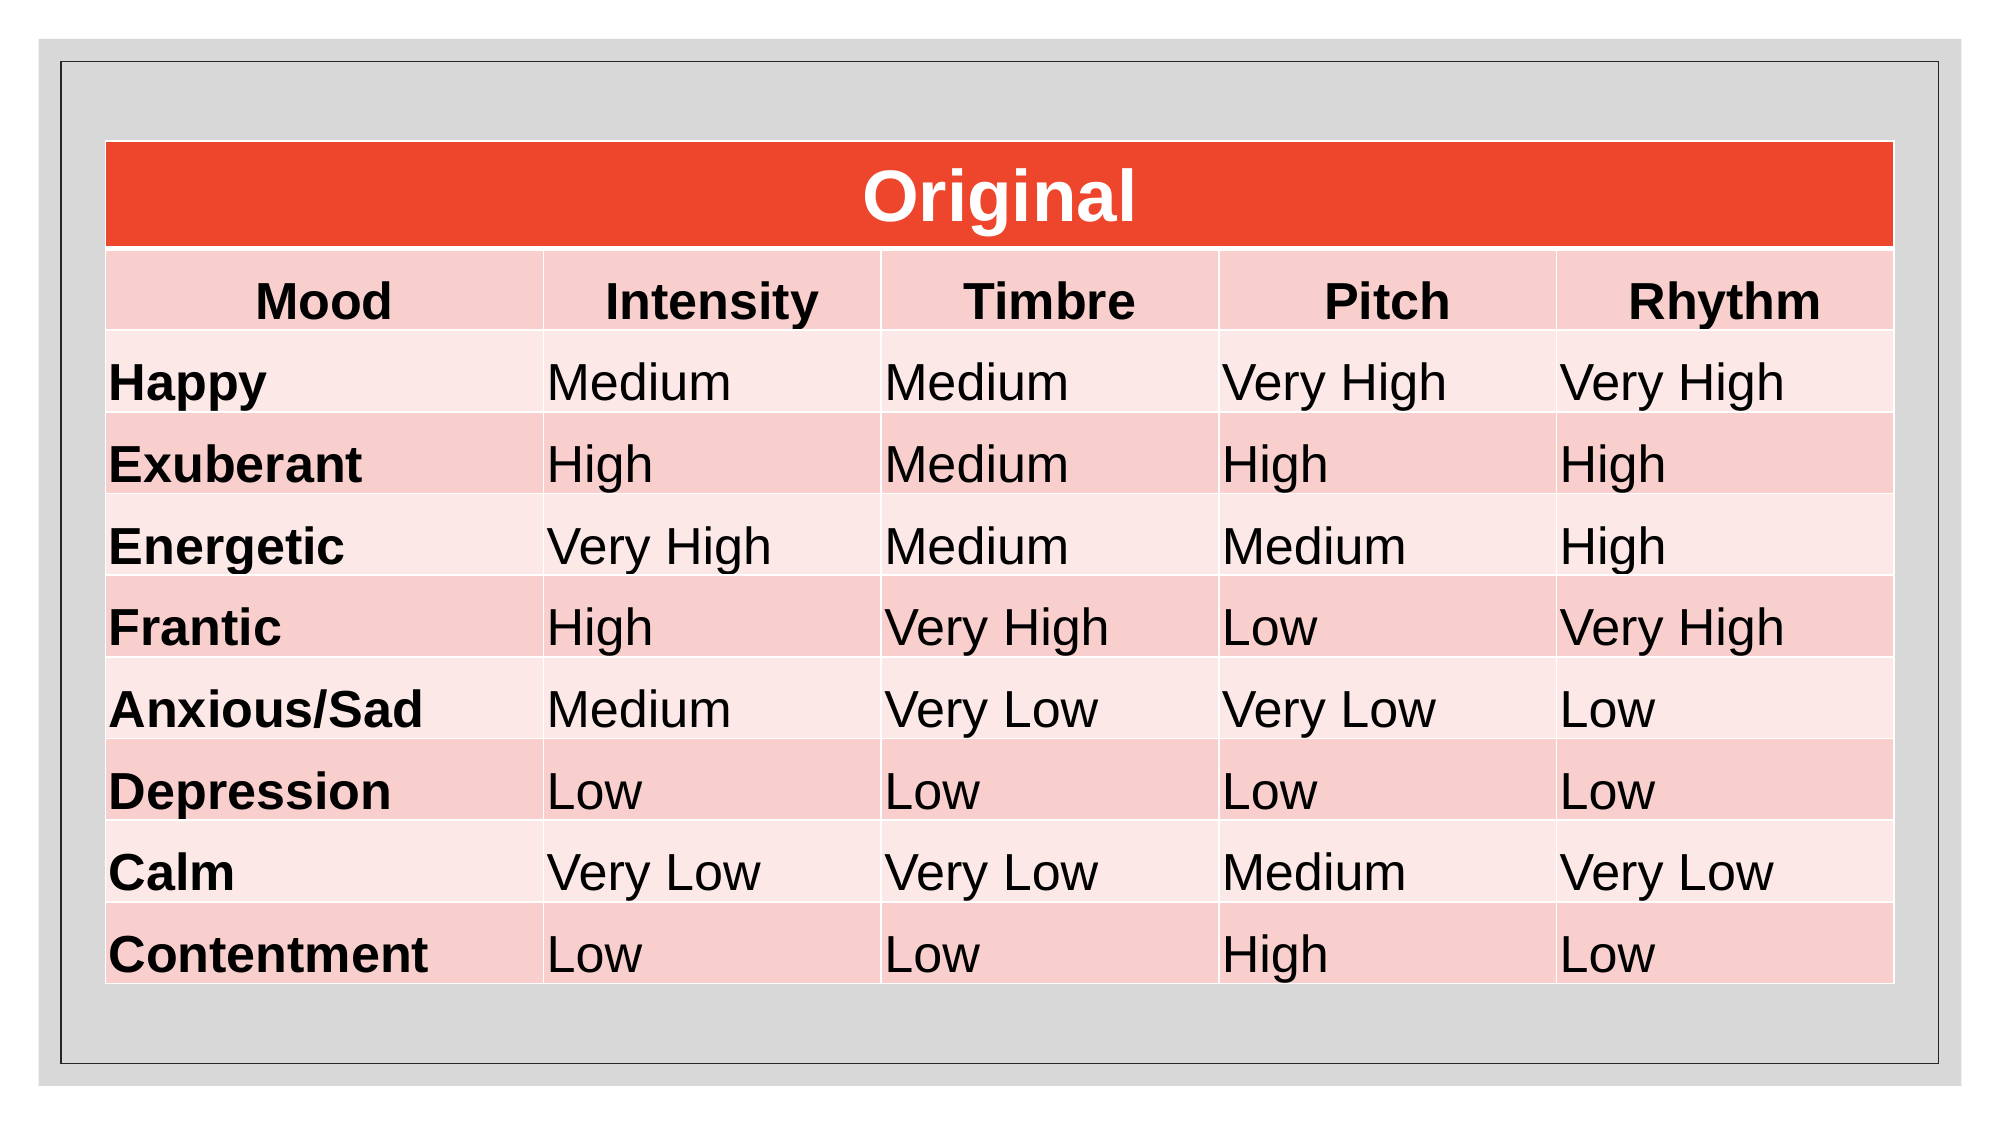

| Original |  |  |  |  |
| --- | --- | --- | --- | --- |
| Mood | Intensity | Timbre | Pitch | Rhythm |
| Happy | Medium | Medium | Very High | Very High |
| Exuberant | High | Medium | High | High |
| Energetic | Very High | Medium | Medium | High |
| Frantic | High | Very High | Low | Very High |
| Anxious/Sad | Medium | Very Low | Very Low | Low |
| Depression | Low | Low | Low | Low |
| Calm | Very Low | Very Low | Medium | Very Low |
| Contentment | Low | Low | High | Low |